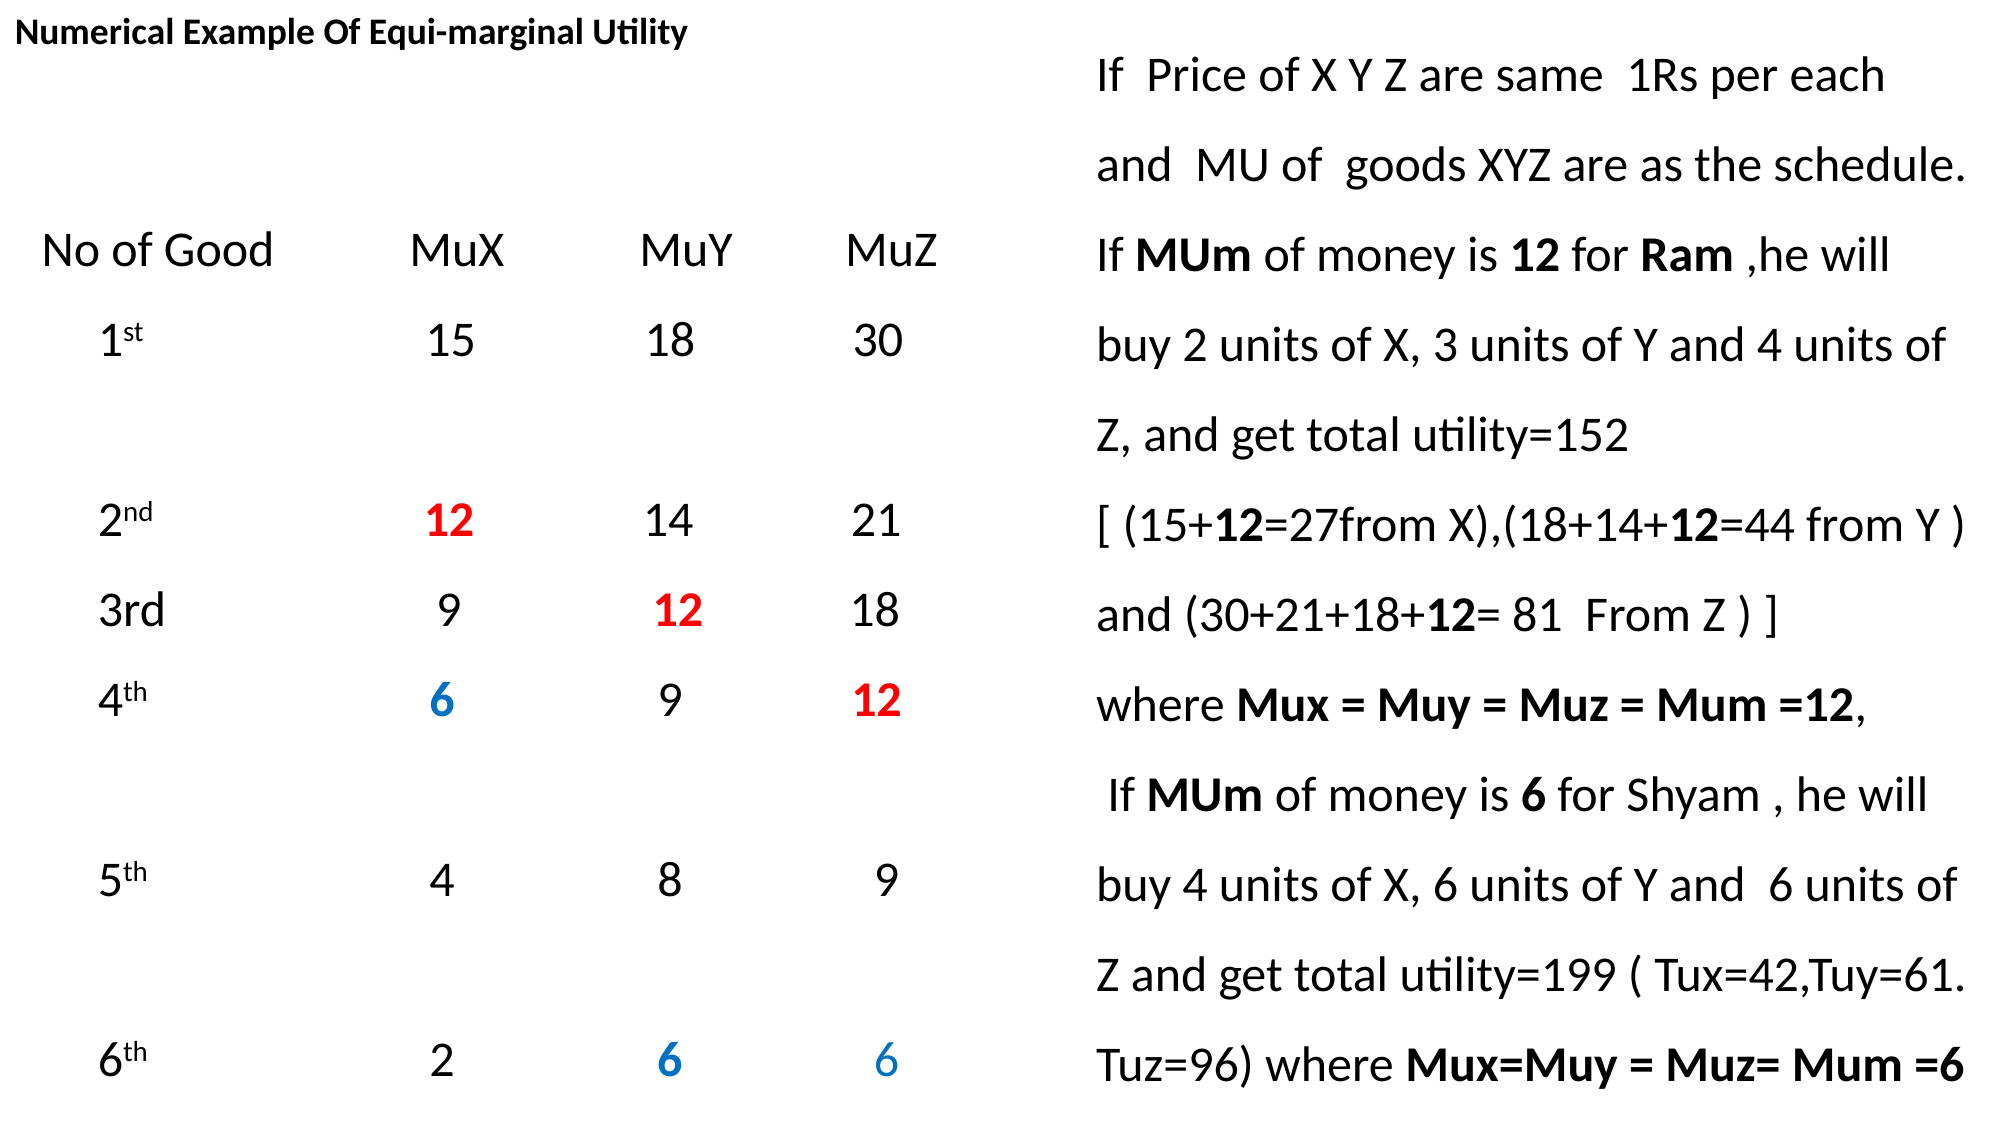

Numerical Example Of Equi-marginal Utility
If  Price of X Y Z are same  1Rs per each and  MU of  goods XYZ are as the schedule. If MUm of money is 12 for Ram ,he will buy 2 units of X, 3 units of Y and 4 units of Z, and get total utility=152
[ (15+12=27from X),(18+14+12=44 from Y ) and (30+21+18+12= 81  From Z ) ]
where Mux = Muy = Muz = Mum =12,
 If MUm of money is 6 for Shyam , he will buy 4 units of X, 6 units of Y and  6 units of Z and get total utility=199 ( Tux=42,Tuy=61. Tuz=96) where Mux=Muy = Muz= Mum =6

No of Good            MuX            MuY          MuZ
     1st                         15               18              30
     2nd                        12               14              21
     3rd                        9                 12             18
     4th                         6                  9               12
     5th                         4                  8                 9
     6th                         2                  6                 6
     7th                       0                   4                 3
     8th                       -2                   2                 0